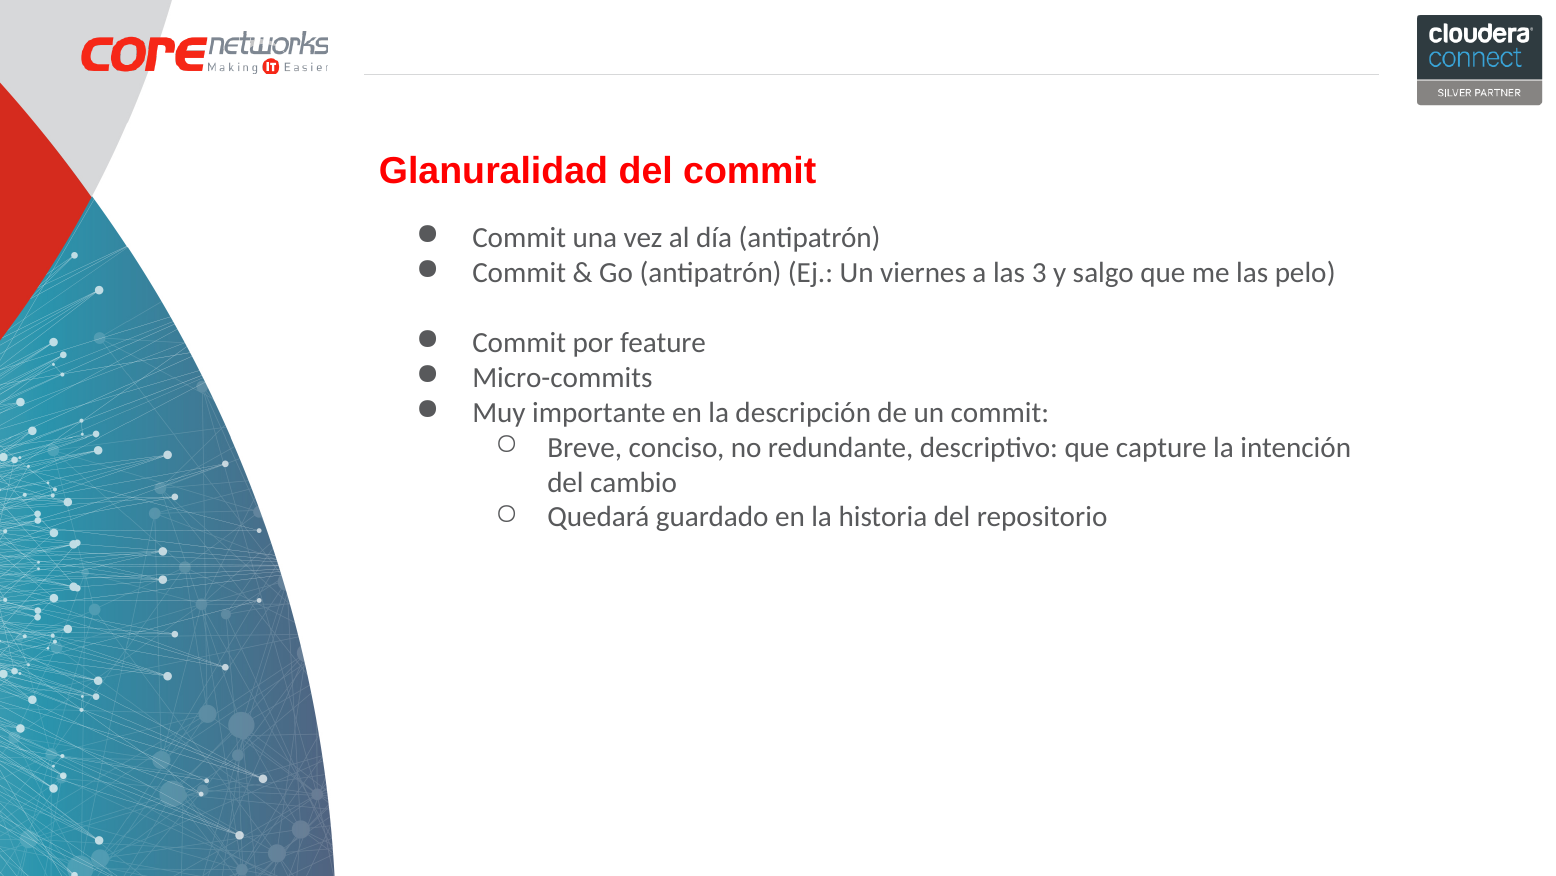

Glanuralidad del commit
Commit una vez al día (antipatrón)
Commit & Go (antipatrón) (Ej.: Un viernes a las 3 y salgo que me las pelo)
Commit por feature
Micro-commits
Muy importante en la descripción de un commit:
Breve, conciso, no redundante, descriptivo: que capture la intención del cambio
Quedará guardado en la historia del repositorio